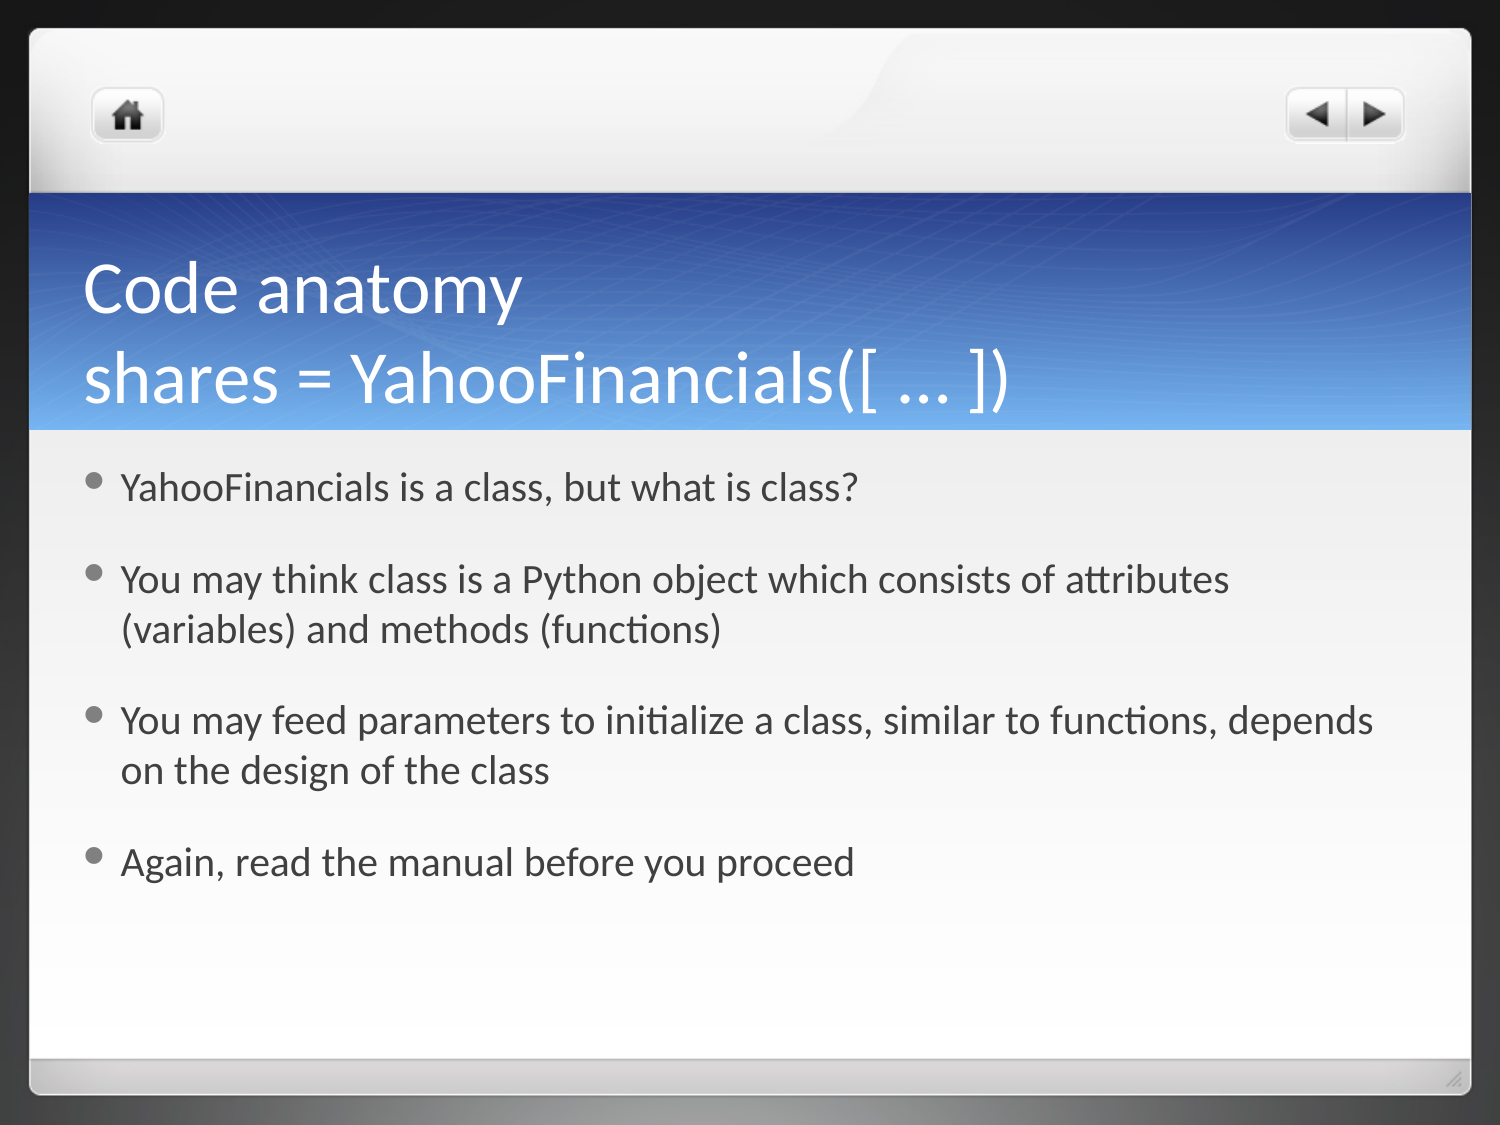

# Code anatomy shares = YahooFinancials([ … ])
YahooFinancials is a class, but what is class?
You may think class is a Python object which consists of attributes (variables) and methods (functions)
You may feed parameters to initialize a class, similar to functions, depends on the design of the class
Again, read the manual before you proceed